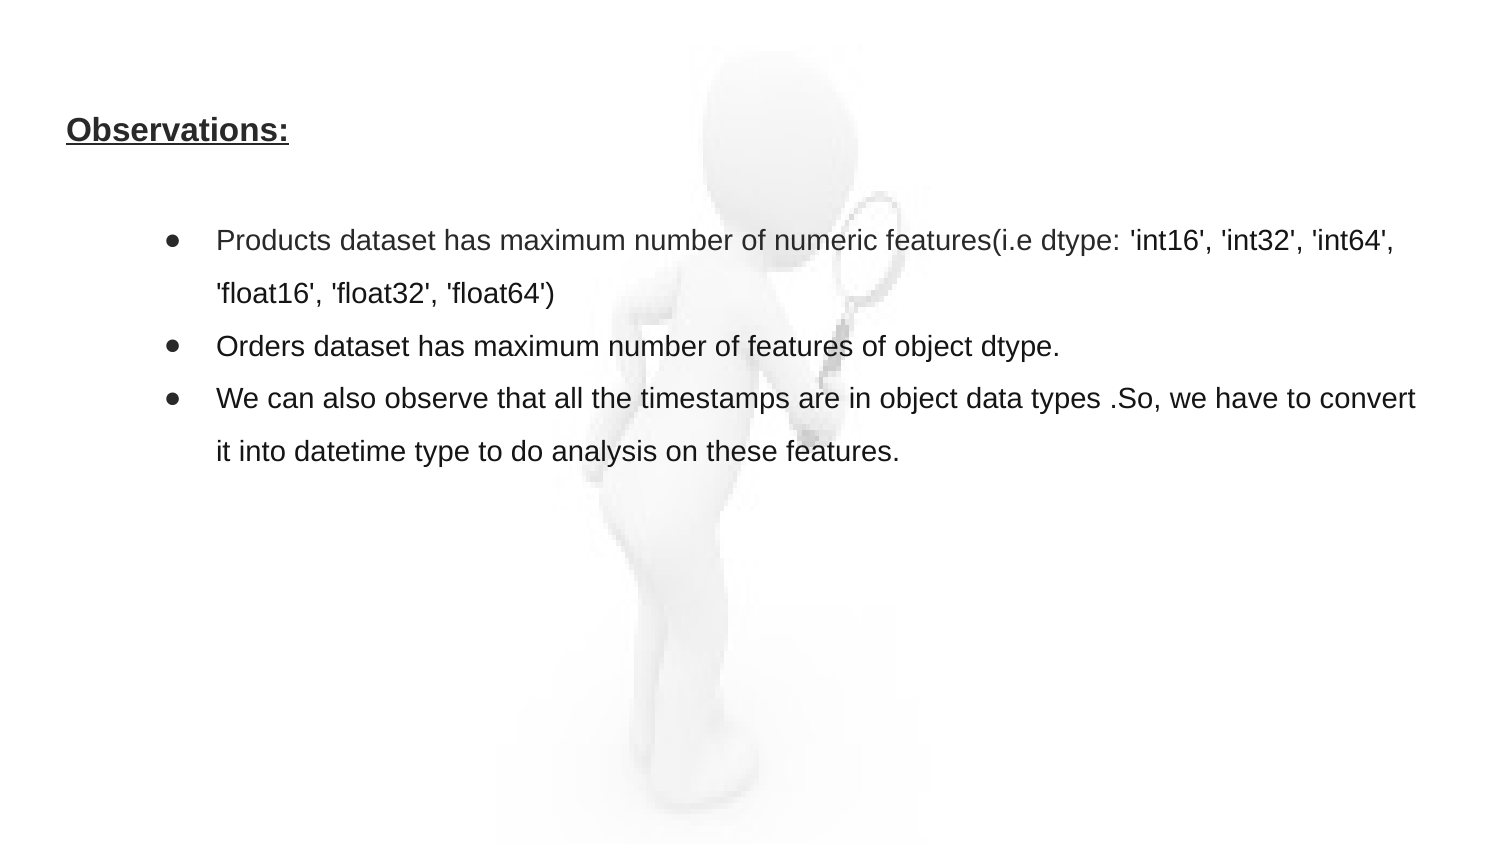

# Observations:

Products dataset has maximum number of numeric features(i.e dtype: 'int16', 'int32', 'int64', 'float16', 'float32', 'float64')
Orders dataset has maximum number of features of object dtype.
We can also observe that all the timestamps are in object data types .So, we have to convert it into datetime type to do analysis on these features.